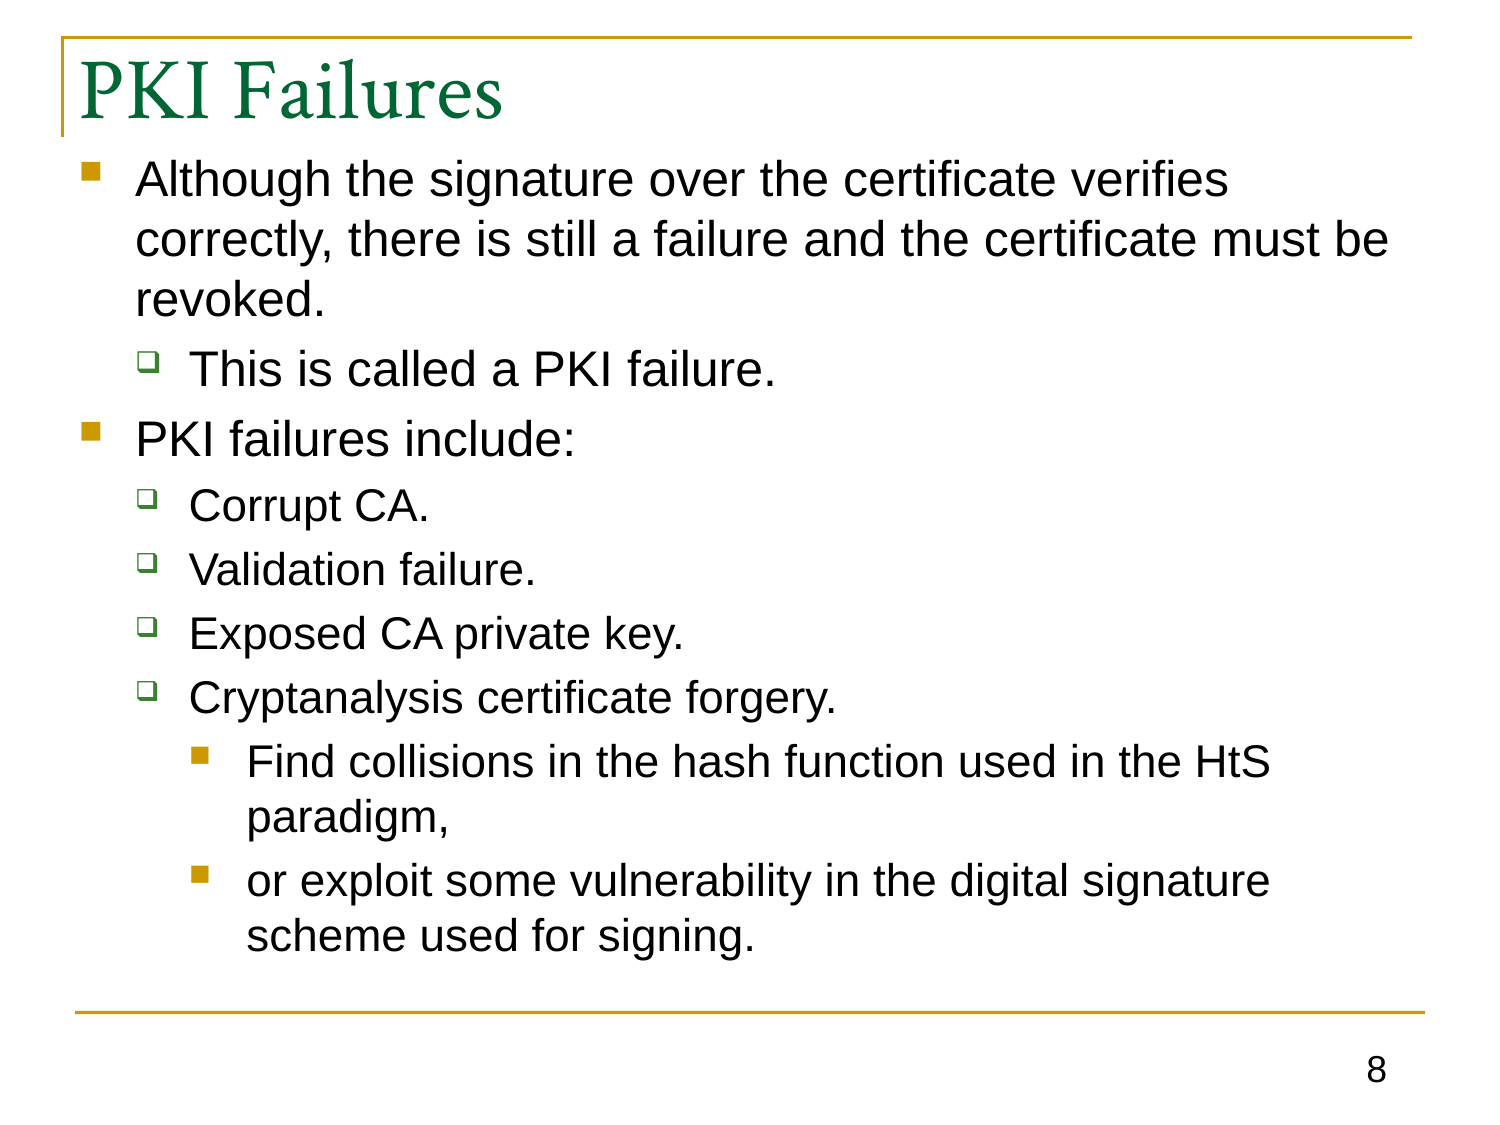

# PKI Failures
Although the signature over the certificate verifies correctly, there is still a failure and the certificate must be revoked.
This is called a PKI failure.
PKI failures include:
Corrupt CA.
Validation failure.
Exposed CA private key.
Cryptanalysis certificate forgery.
Find collisions in the hash function used in the HtS paradigm,
or exploit some vulnerability in the digital signature scheme used for signing.

8